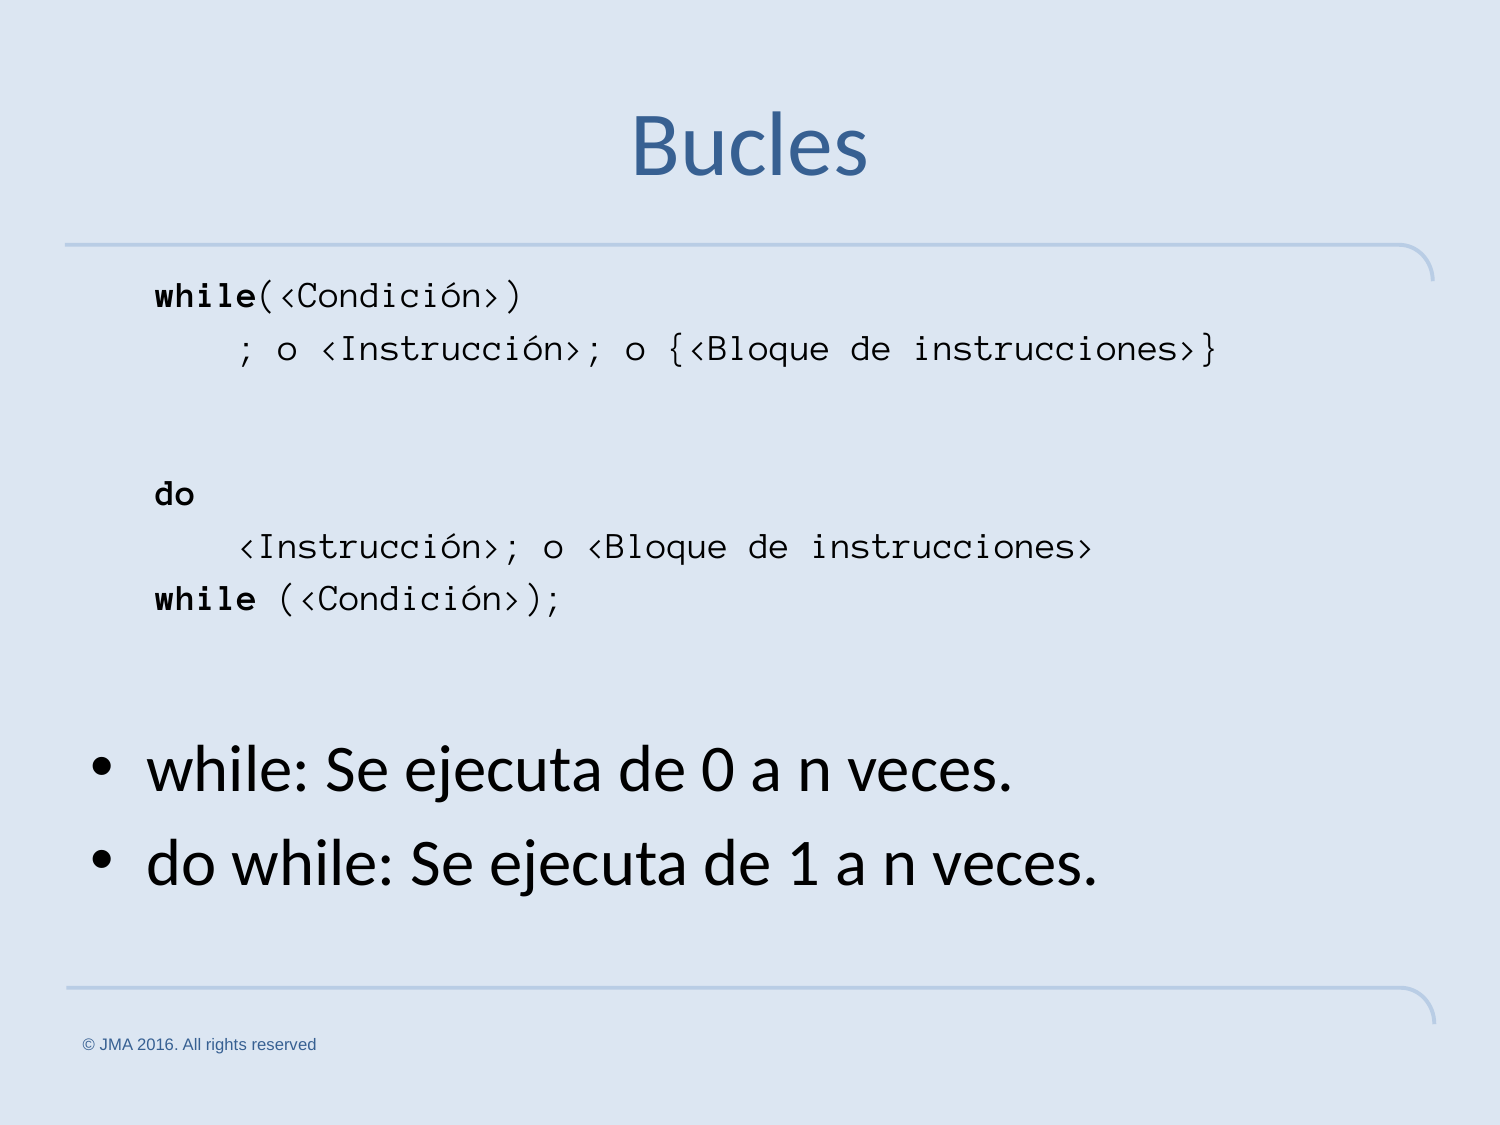

# Bucles
while(<Condición>)
    ; o <Instrucción>; o {<Bloque de instrucciones>}

do
    <Instrucción>; o <Bloque de instrucciones>
while (<Condición>);

while: Se ejecuta de 0 a n veces.
do while: Se ejecuta de 1 a n veces.